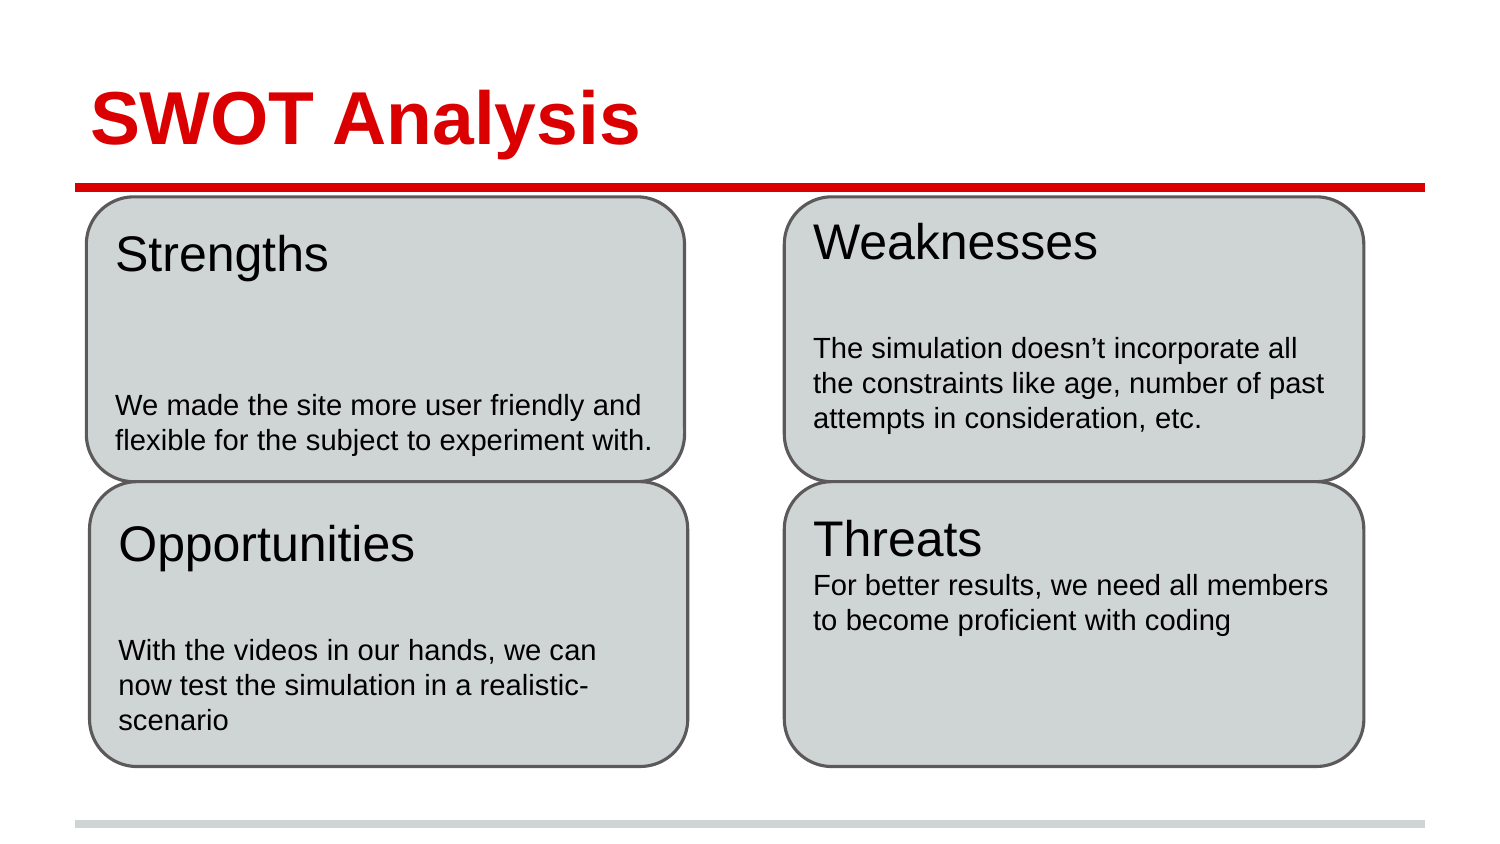

# SWOT Analysis
Strengths

We made the site more user friendly and flexible for the subject to experiment with.
Weaknesses

The simulation doesn’t incorporate all the constraints like age, number of past attempts in consideration, etc.

Opportunities

With the videos in our hands, we can now test the simulation in a realistic-scenario
Threats
For better results, we need all members to become proficient with coding